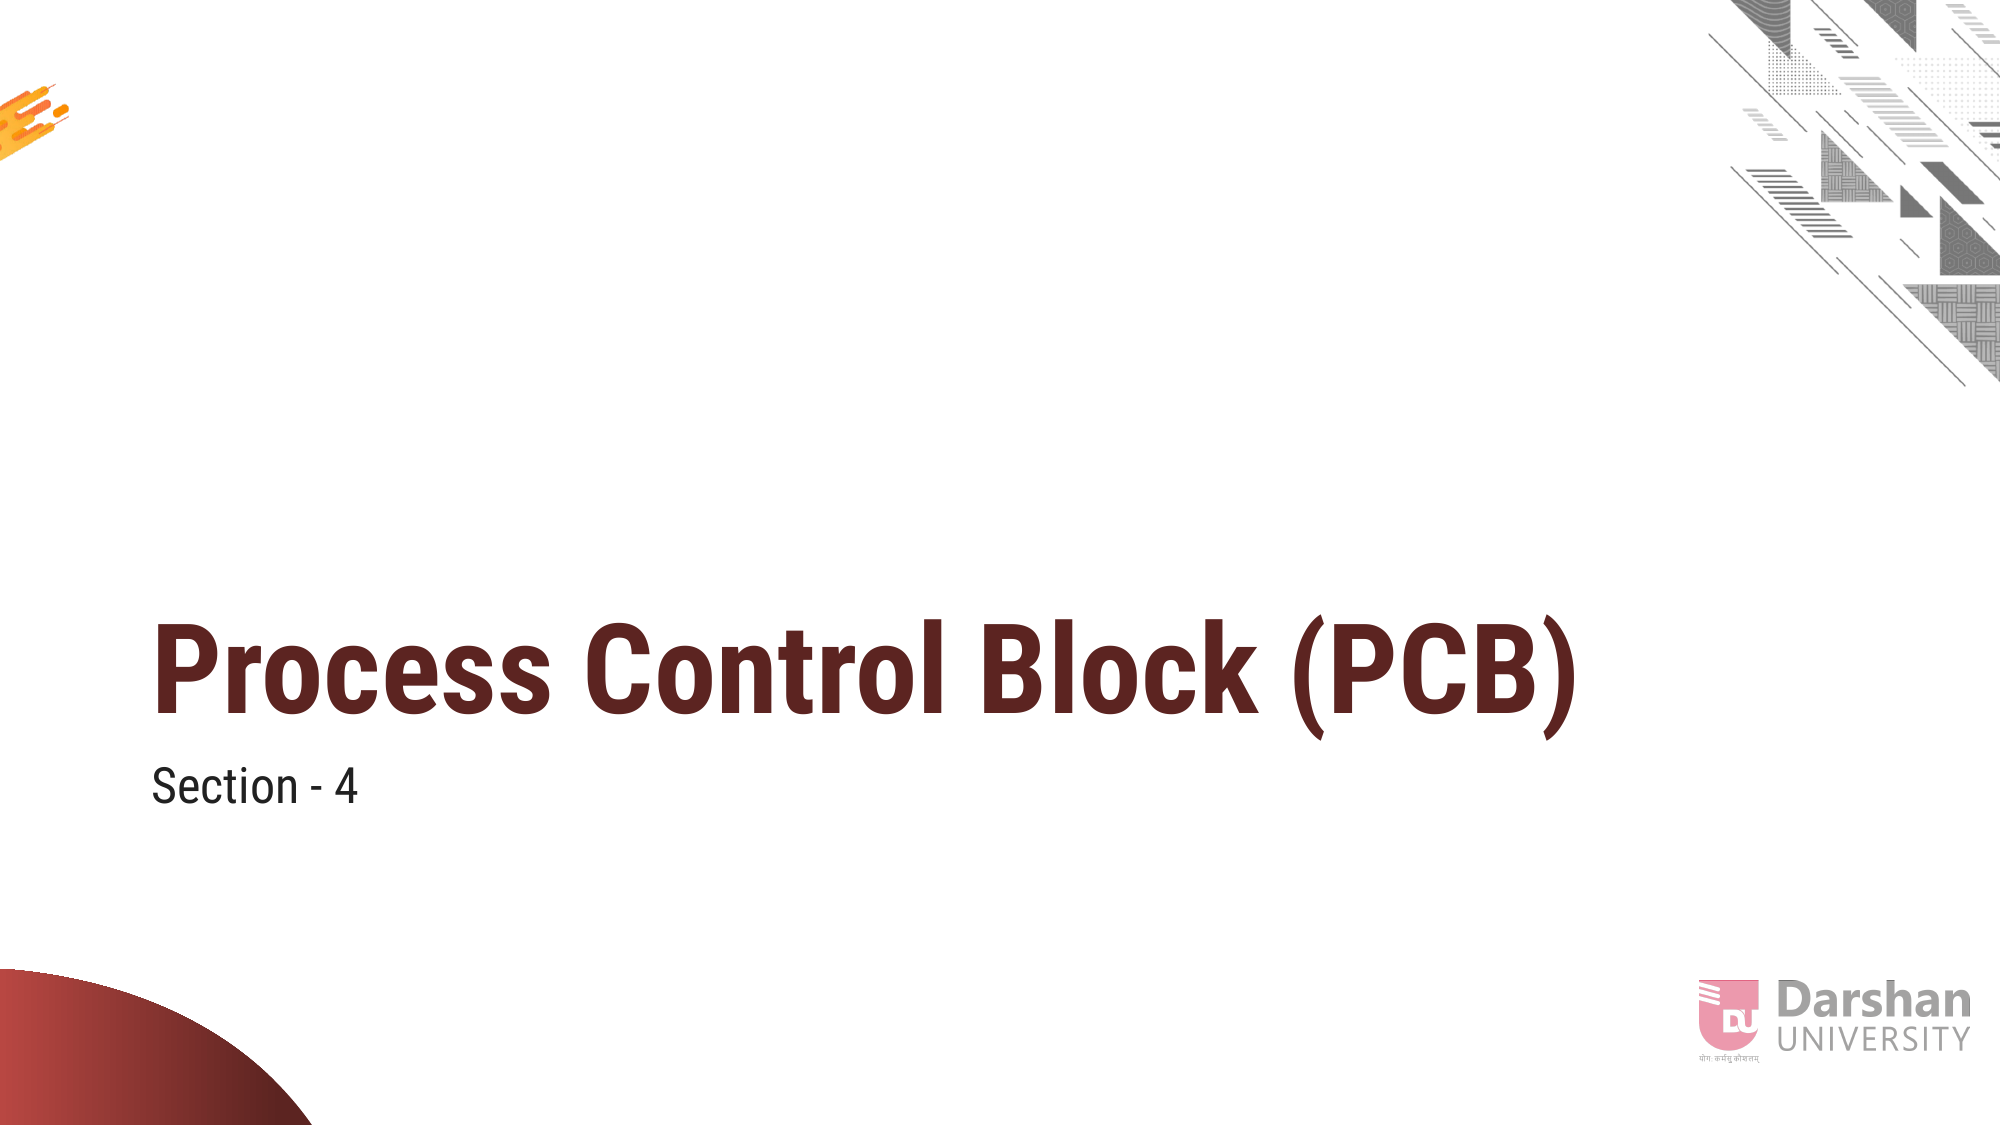

# Process Control Block (PCB)
Section - 4